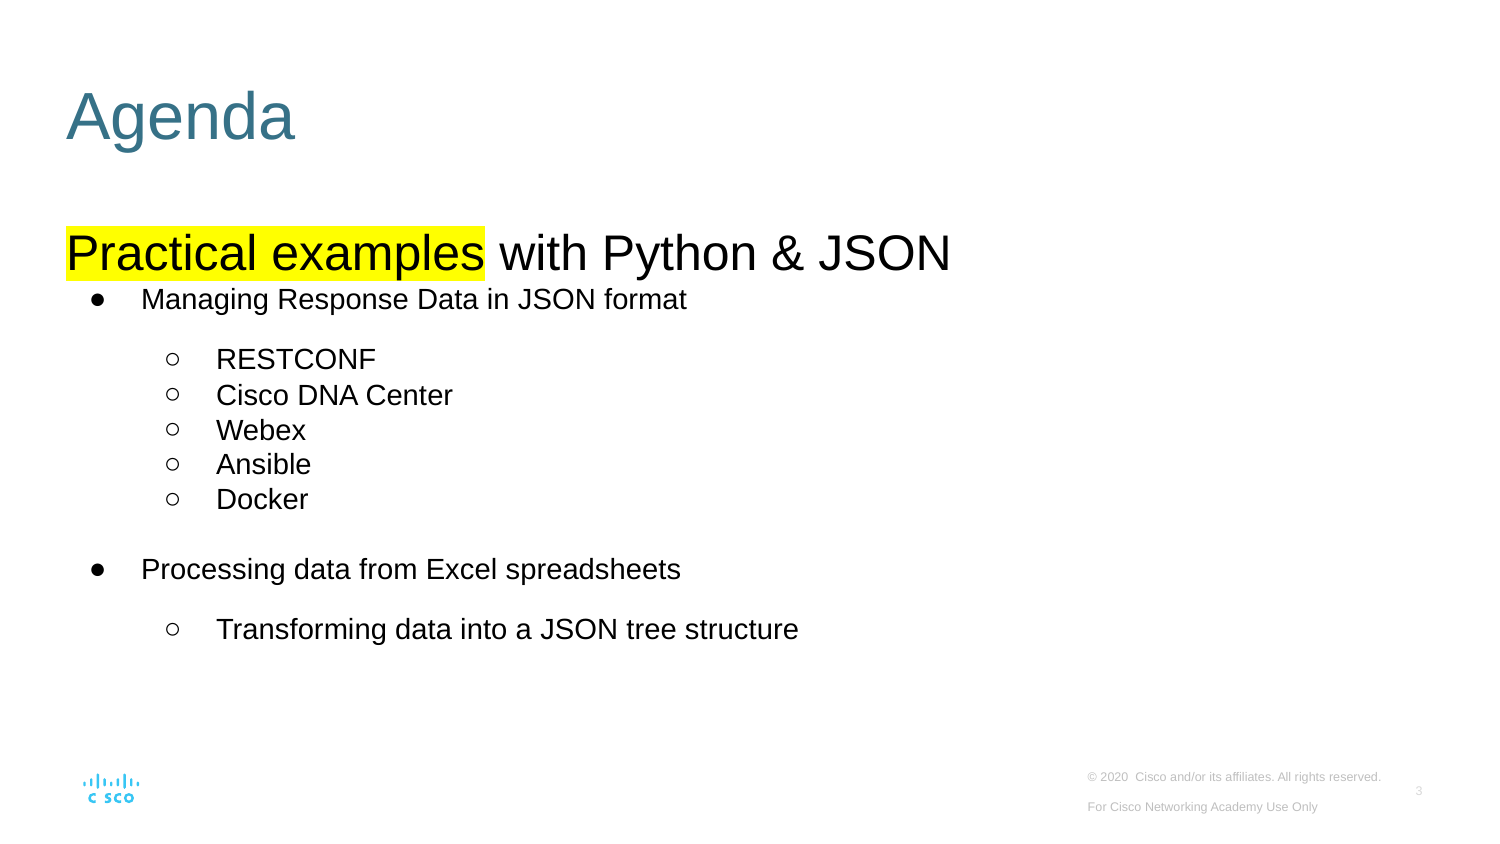

# Agenda
Practical examples with Python & JSON
Managing Response Data in JSON format
RESTCONF
Cisco DNA Center
Webex
Ansible
Docker
Processing data from Excel spreadsheets
Transforming data into a JSON tree structure